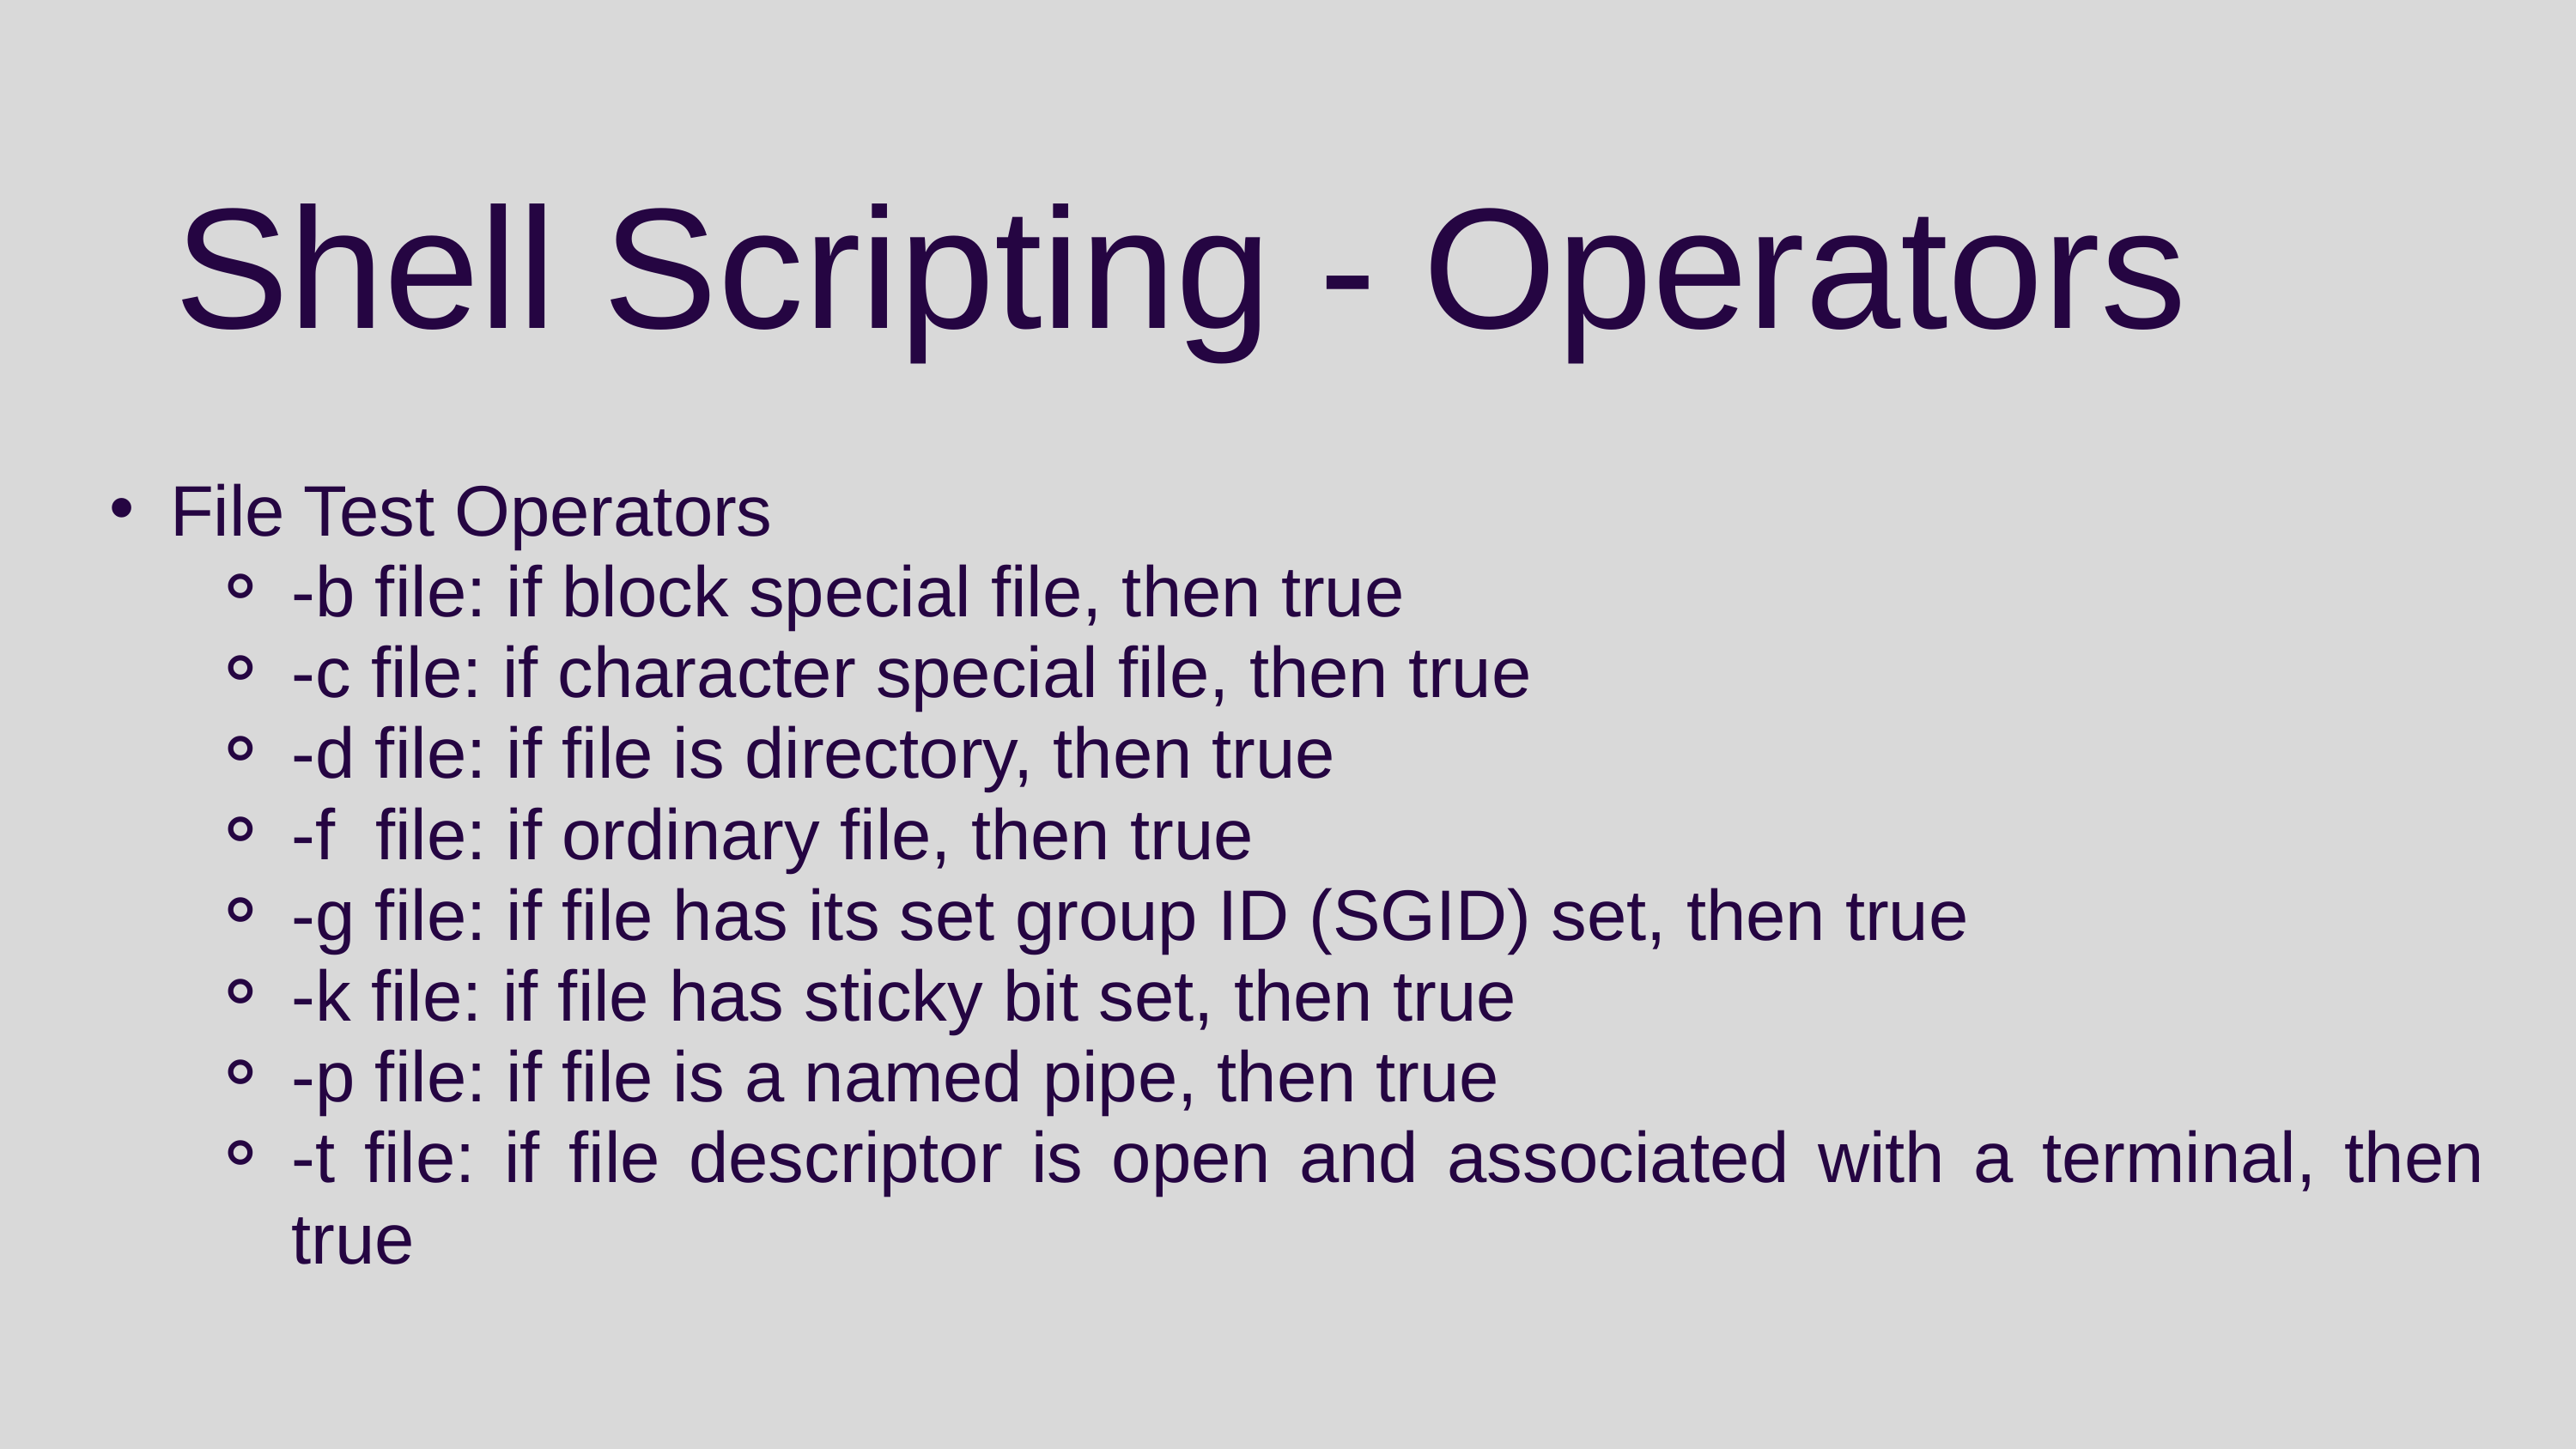

Shell Scripting - Operators
File Test Operators
-b file: if block special file, then true
-c file: if character special file, then true
-d file: if file is directory, then true
-f  file: if ordinary file, then true
-g file: if file has its set group ID (SGID) set, then true
-k file: if file has sticky bit set, then true
-p file: if file is a named pipe, then true
-t file: if file descriptor is open and associated with a terminal, then true